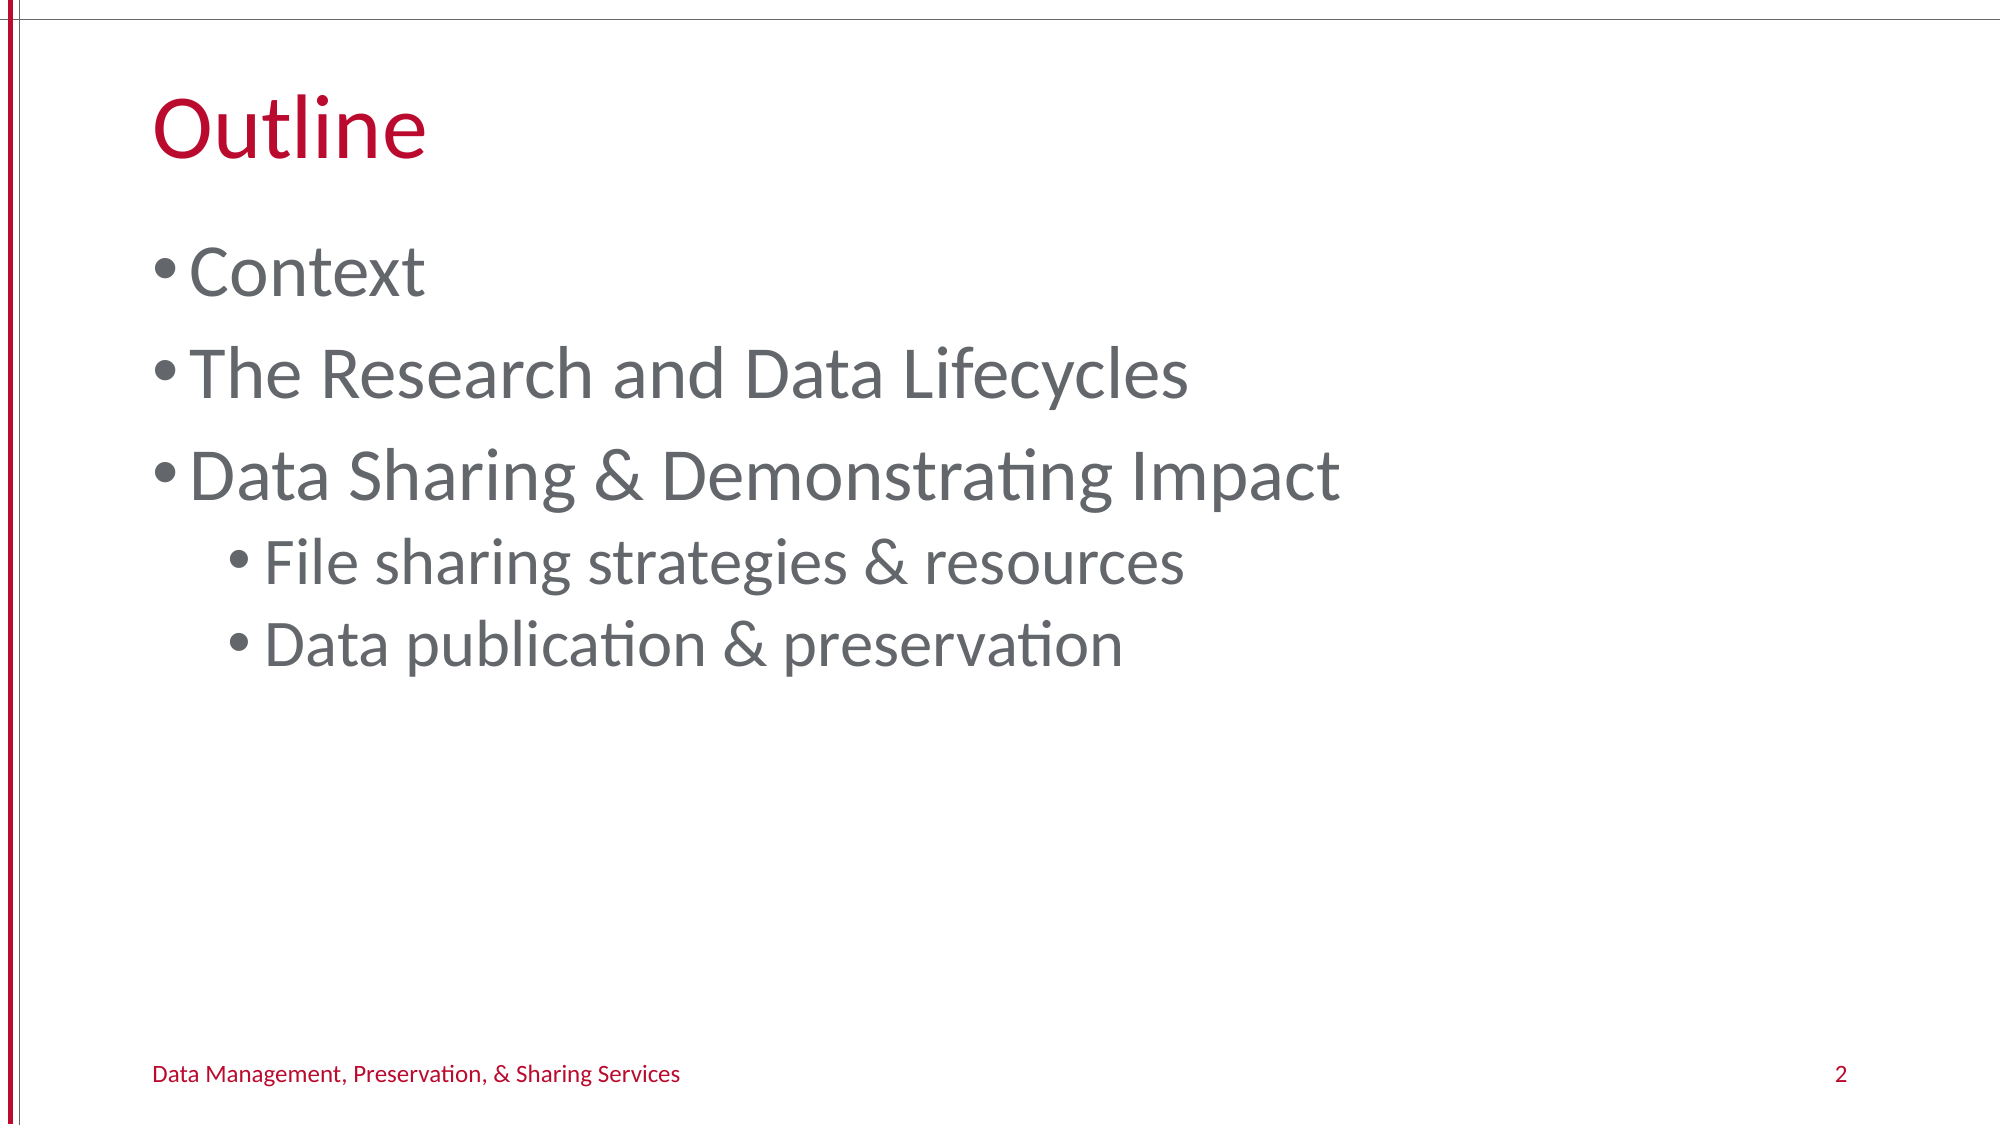

# Outline
Context
The Research and Data Lifecycles
Data Sharing & Demonstrating Impact
File sharing strategies & resources
Data publication & preservation
Data Management, Preservation, & Sharing Services
2